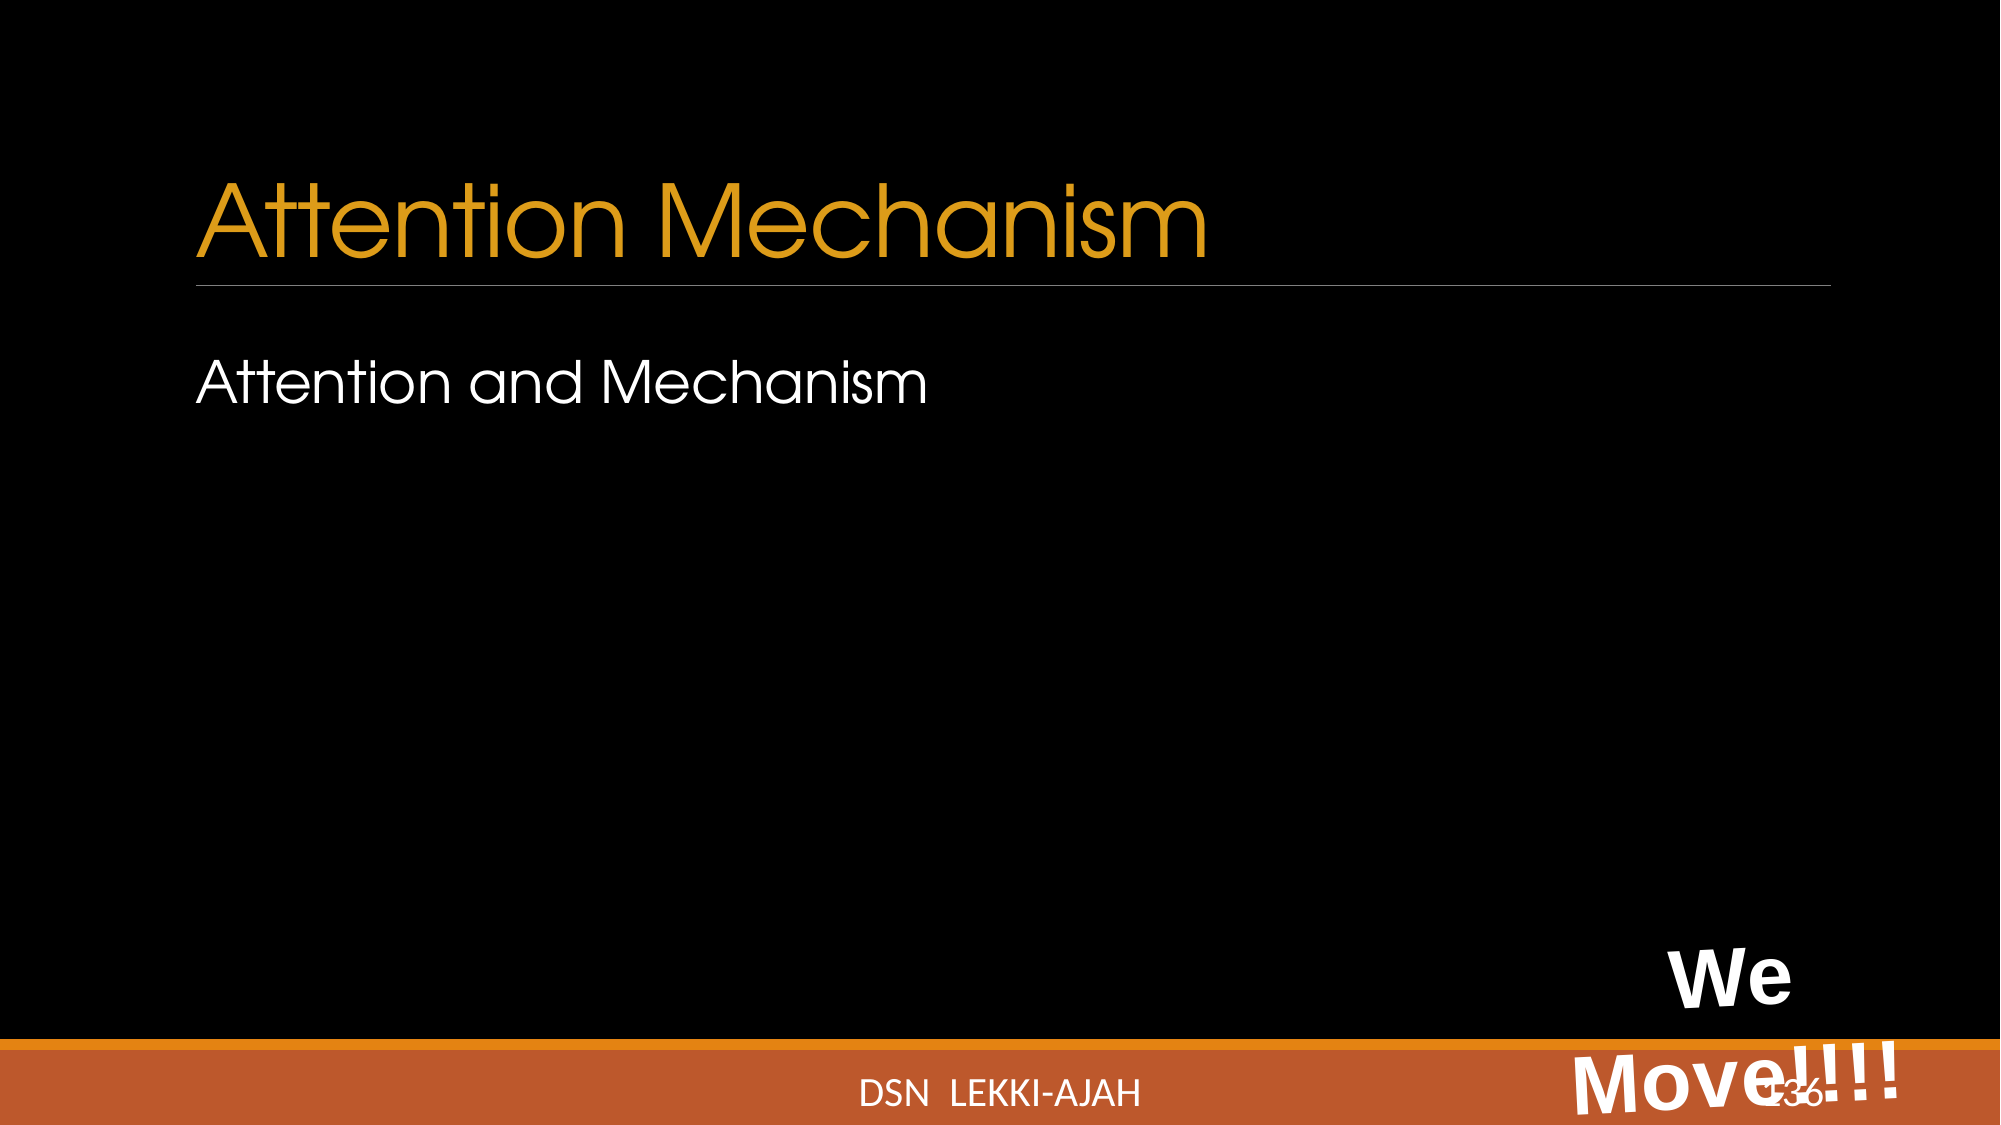

# Attention Mechanism
Attention and Mechanism
We Move!!!!
DSN  LEKKI-AJAH
136